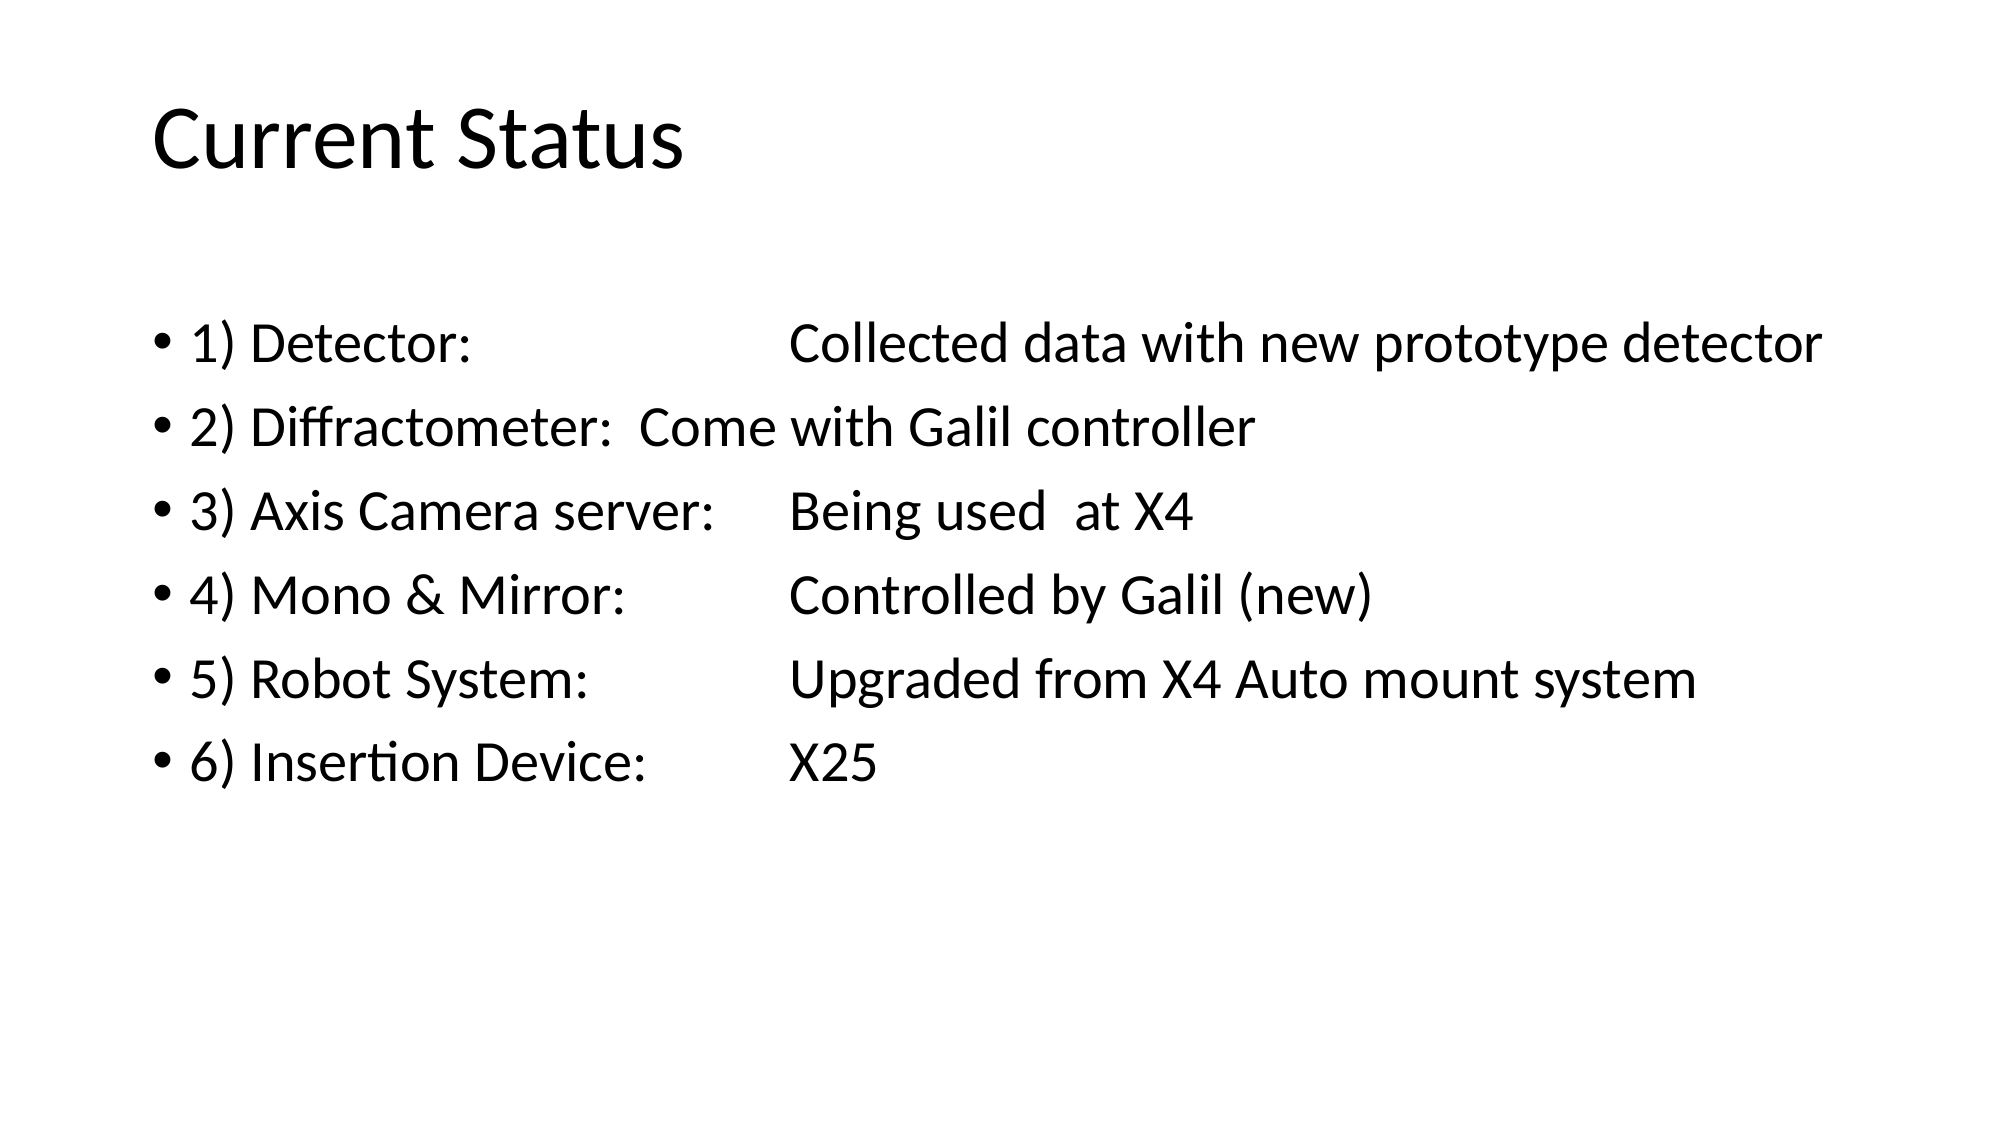

# Current Status

1) Detector:  	  	Collected data with new prototype detector
2) Diffractometer: 	Come with Galil controller
3) Axis Camera server:	Being used  at X4
4) Mono & Mirror: 	Controlled by Galil (new)
5) Robot System:    	Upgraded from X4 Auto mount system
6) Insertion Device:	X25